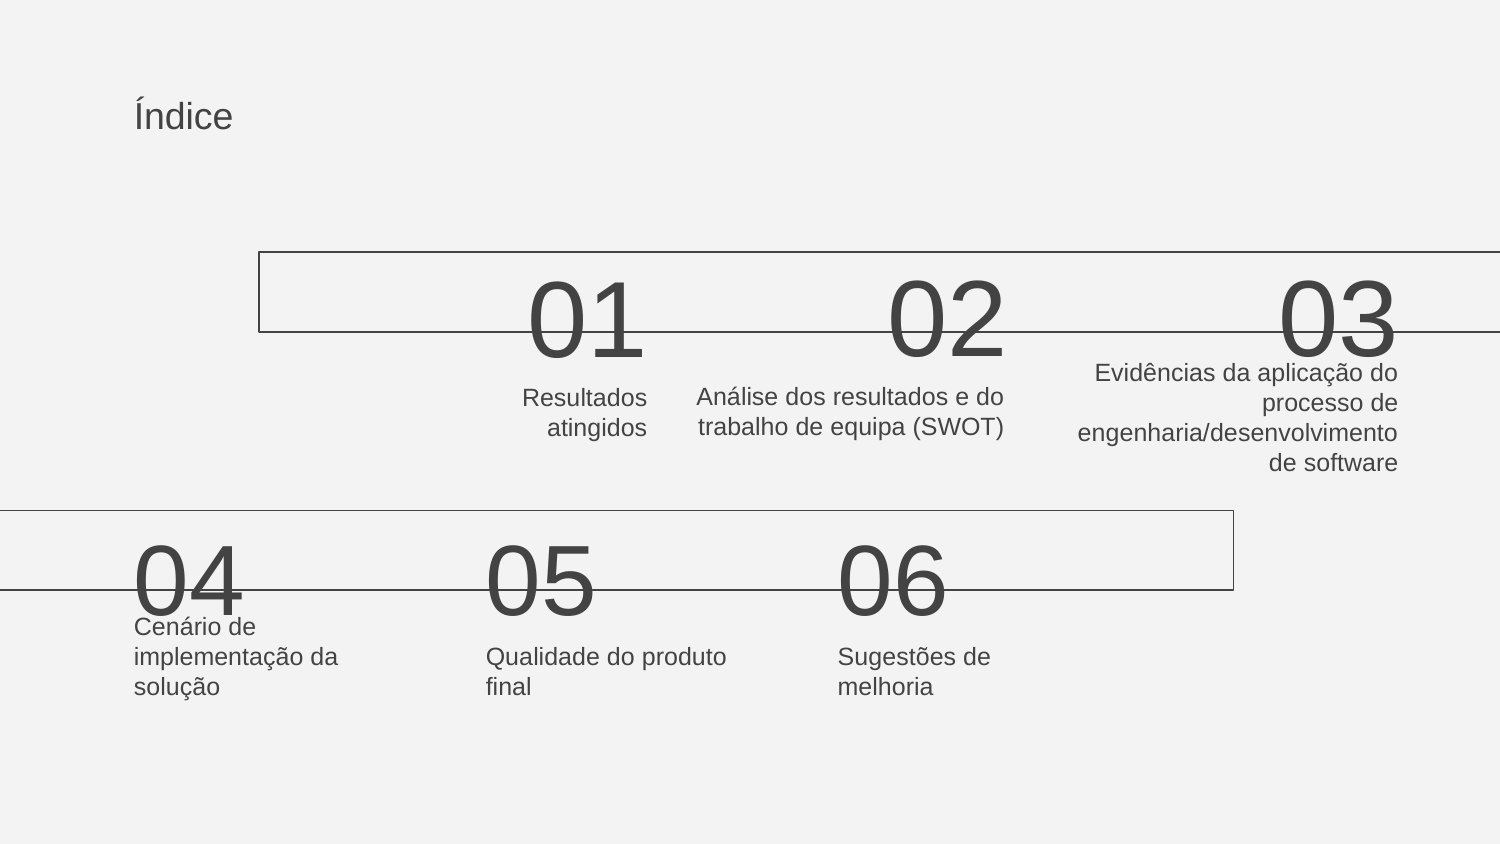

Índice
02
03
01
Análise dos resultados e do trabalho de equipa (SWOT)
# Resultados atingidos
Evidências da aplicação do processo de engenharia/desenvolvimento de software
05
06
04
Qualidade do produto final
Sugestões de melhoria
Cenário de implementação da solução